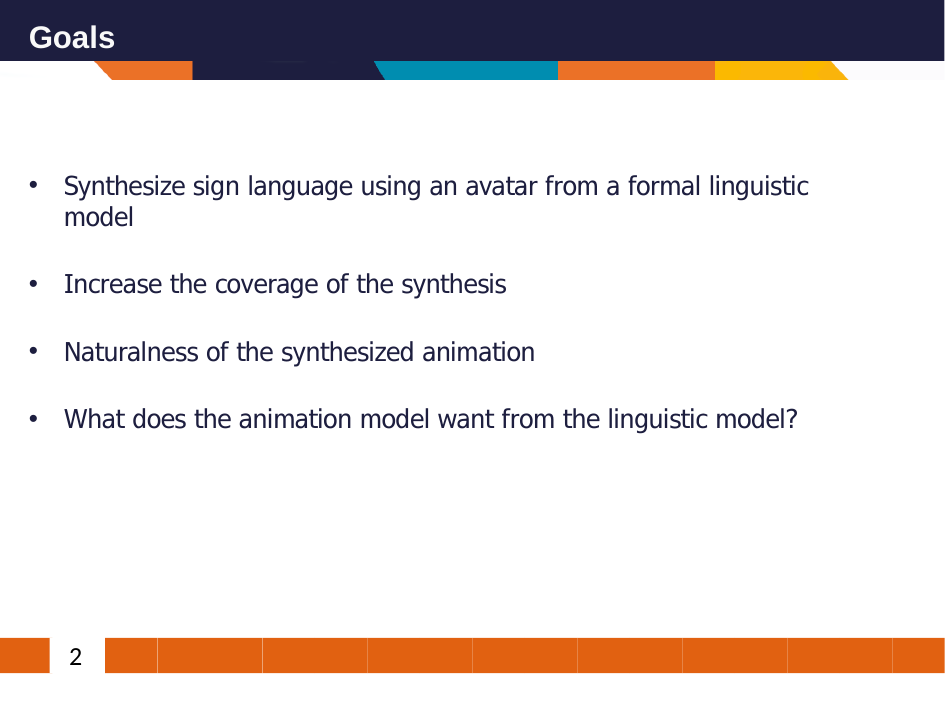

Goals
Synthesize sign language using an avatar from a formal linguistic model

Increase the coverage of the synthesis

Naturalness of the synthesized animation

What does the animation model want from the linguistic model?

2